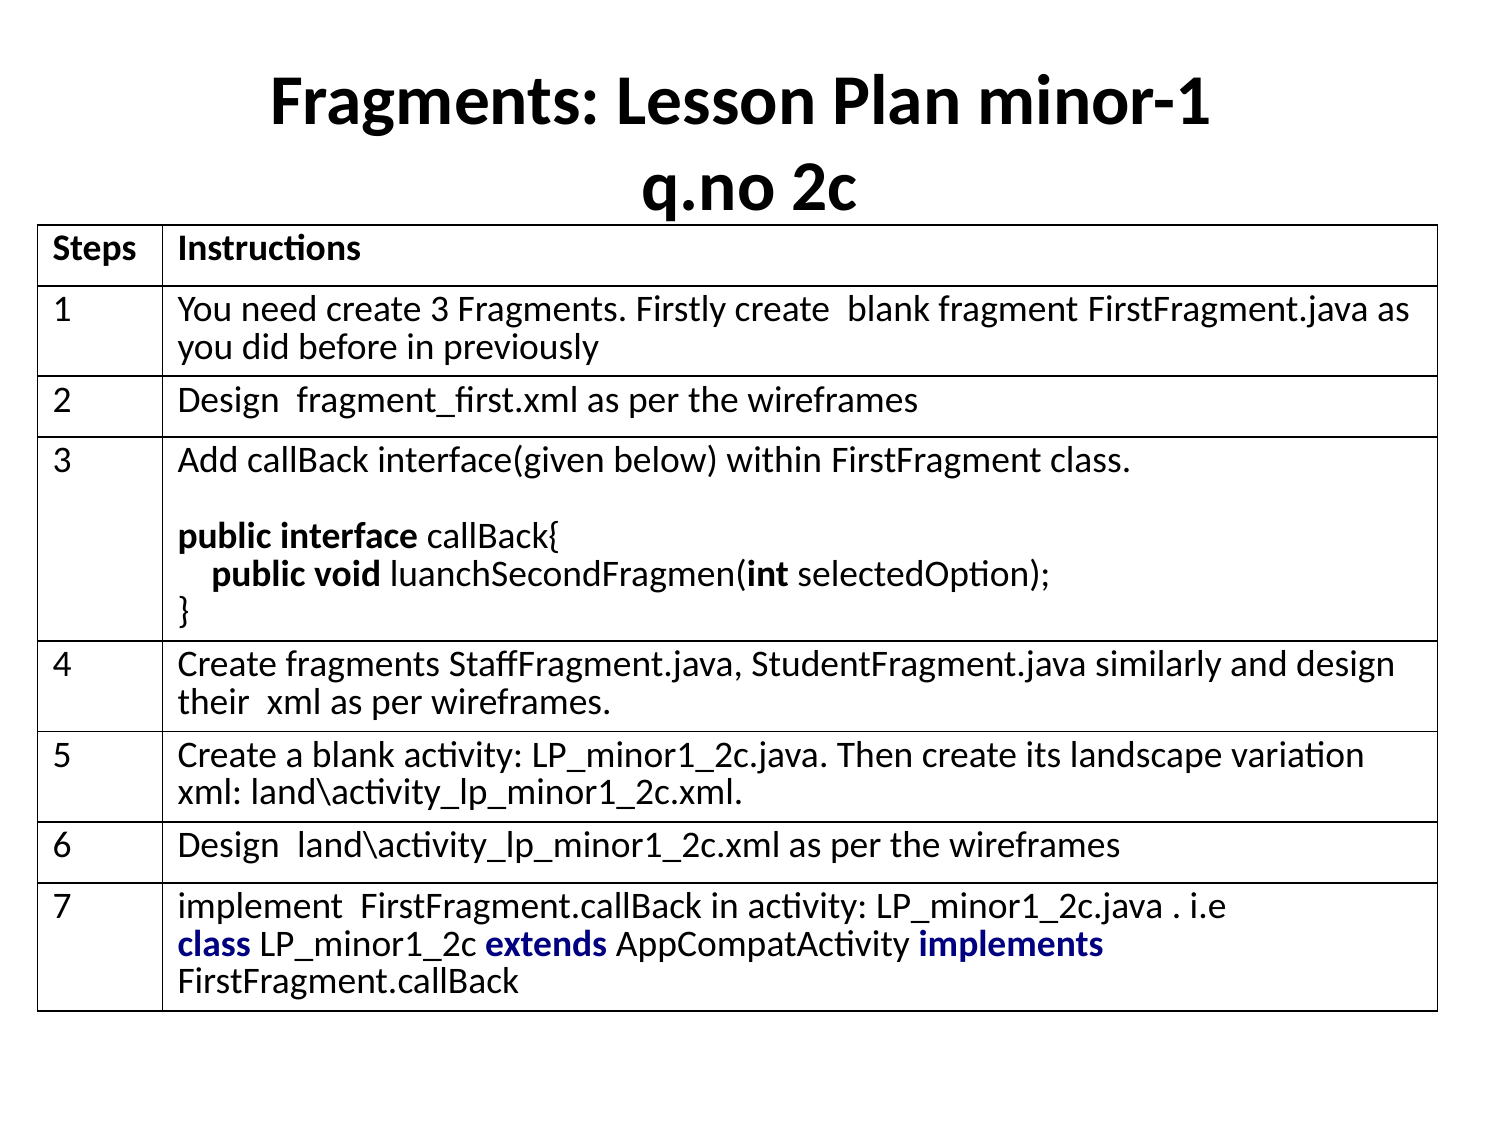

# Fragments: Lesson Plan minor-1 q.no 2c
| Steps | Instructions |
| --- | --- |
| 1 | You need create 3 Fragments. Firstly create blank fragment FirstFragment.java as you did before in previously |
| 2 | Design fragment\_first.xml as per the wireframes |
| 3 | Add callBack interface(given below) within FirstFragment class. public interface callBack{ public void luanchSecondFragmen(int selectedOption); } |
| 4 | Create fragments StaffFragment.java, StudentFragment.java similarly and design their xml as per wireframes. |
| 5 | Create a blank activity: LP\_minor1\_2c.java. Then create its landscape variation xml: land\activity\_lp\_minor1\_2c.xml. |
| 6 | Design land\activity\_lp\_minor1\_2c.xml as per the wireframes |
| 7 | implement FirstFragment.callBack in activity: LP\_minor1\_2c.java . i.e class LP\_minor1\_2c extends AppCompatActivity implements FirstFragment.callBack |